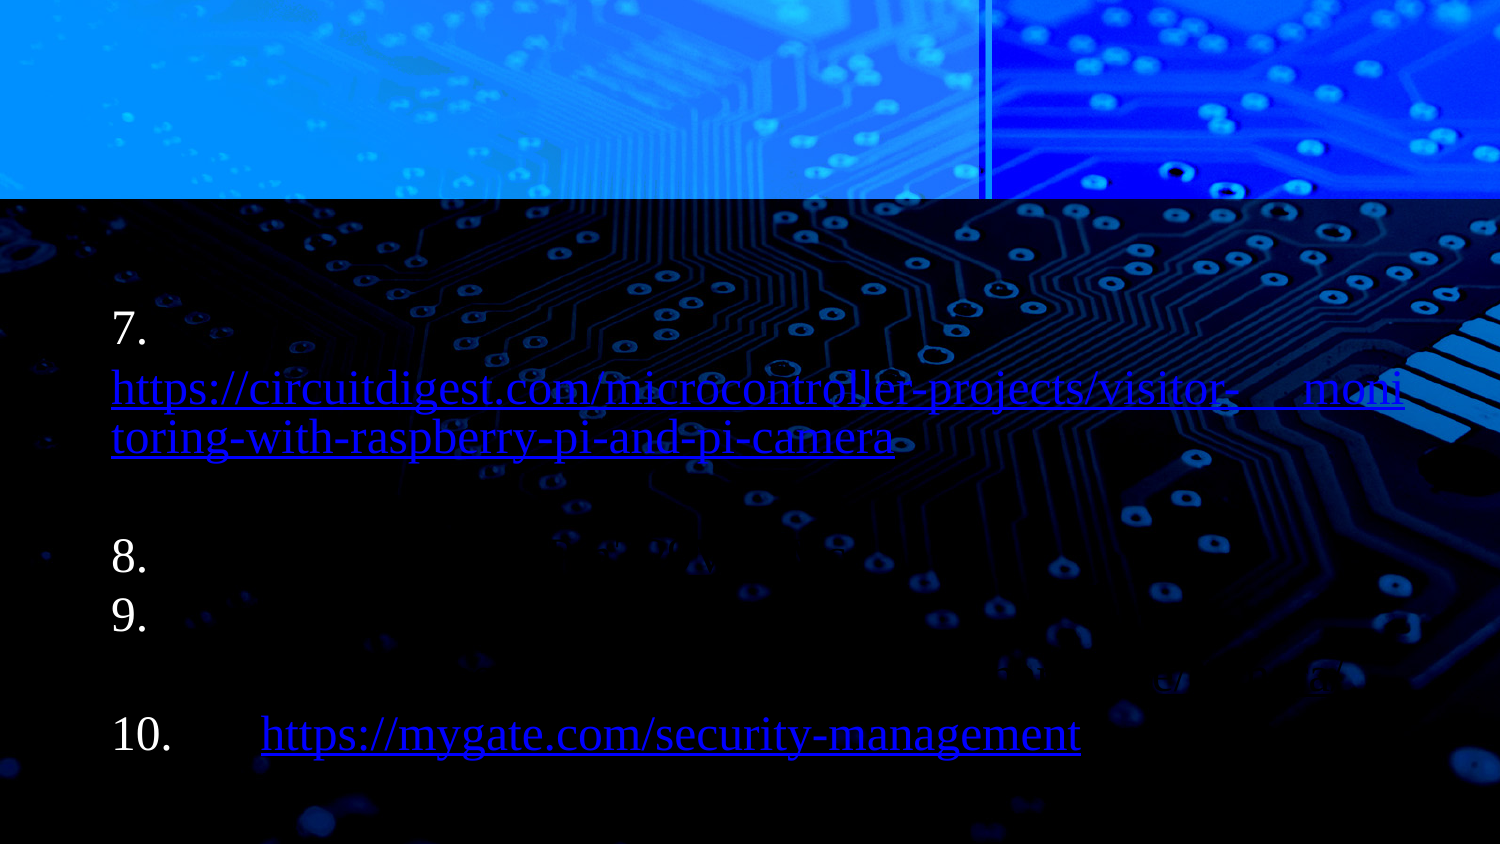

# 7.       .https://circuitdigest.com/microcontroller-projects/visitor-     	monitoring-with-raspberry-pi-and-pi-camera 8.      https://youtu.be/PmZ29Vta7Vc 9.	https://www.raspberrypi.org/documentation/hardware/camera/ 10.       https://mygate.com/security-management